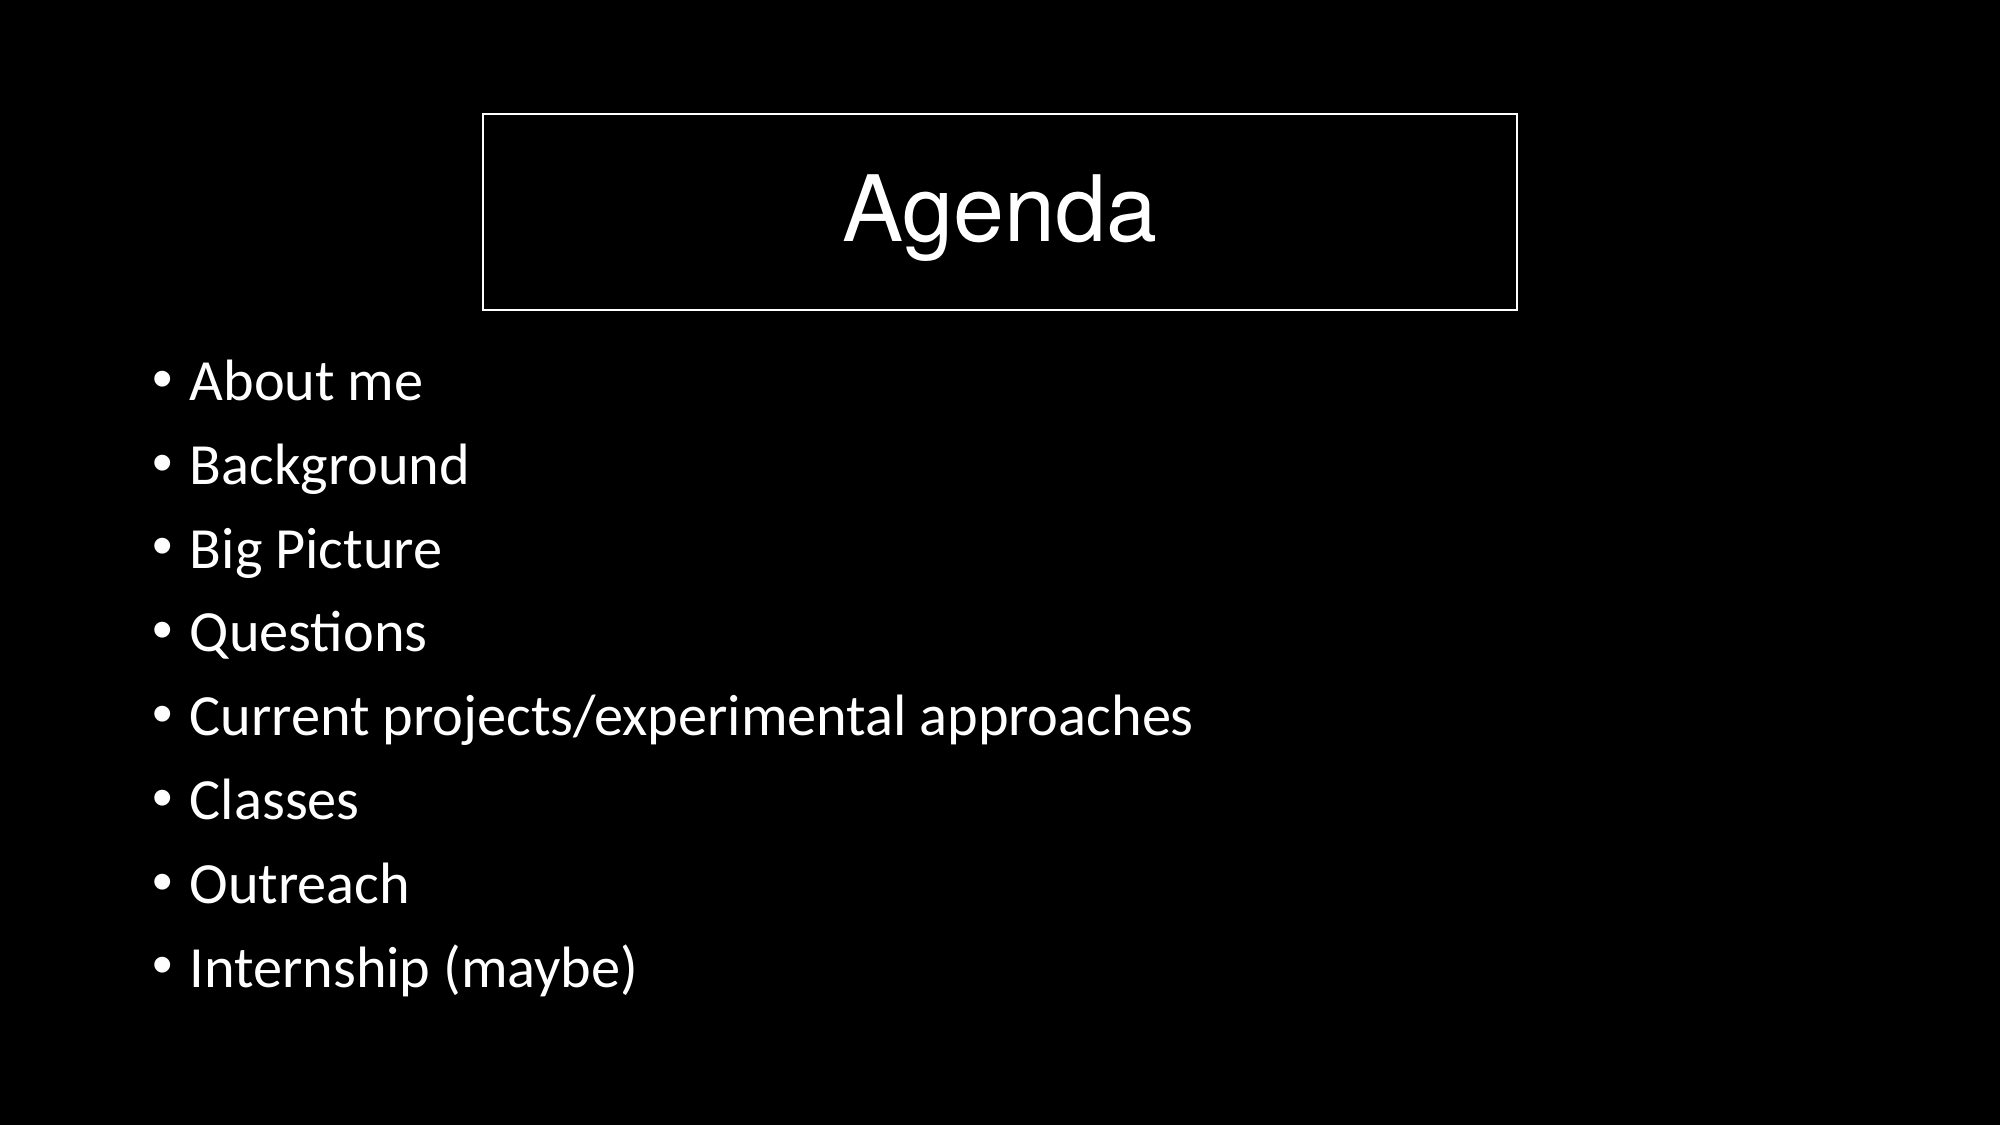

#
Agenda
About me
Background
Big Picture
Questions
Current projects/experimental approaches
Classes
Outreach
Internship (maybe)